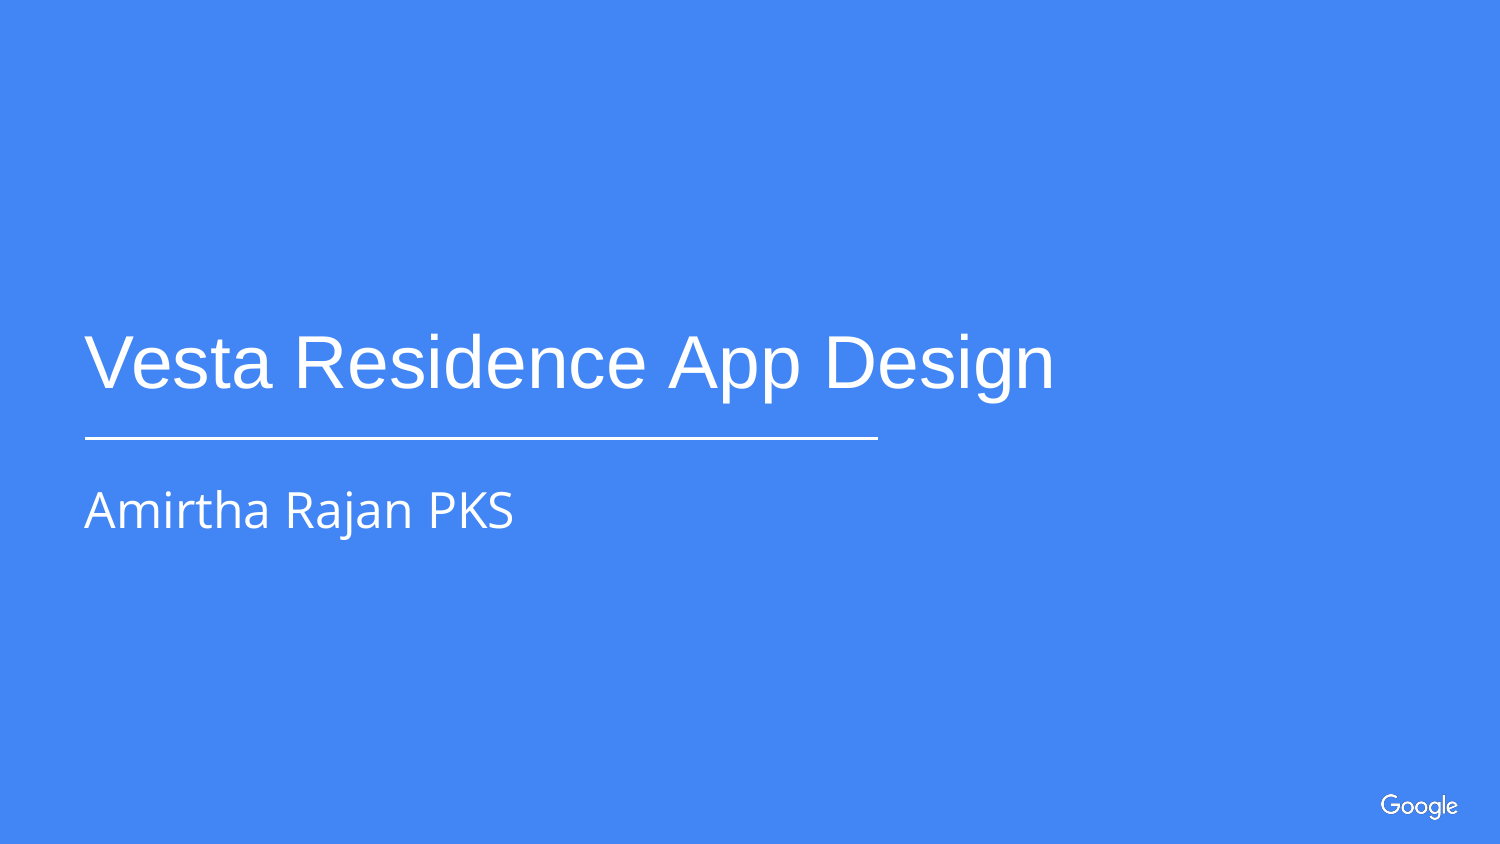

Vesta Residence App Design
Amirtha Rajan PKS